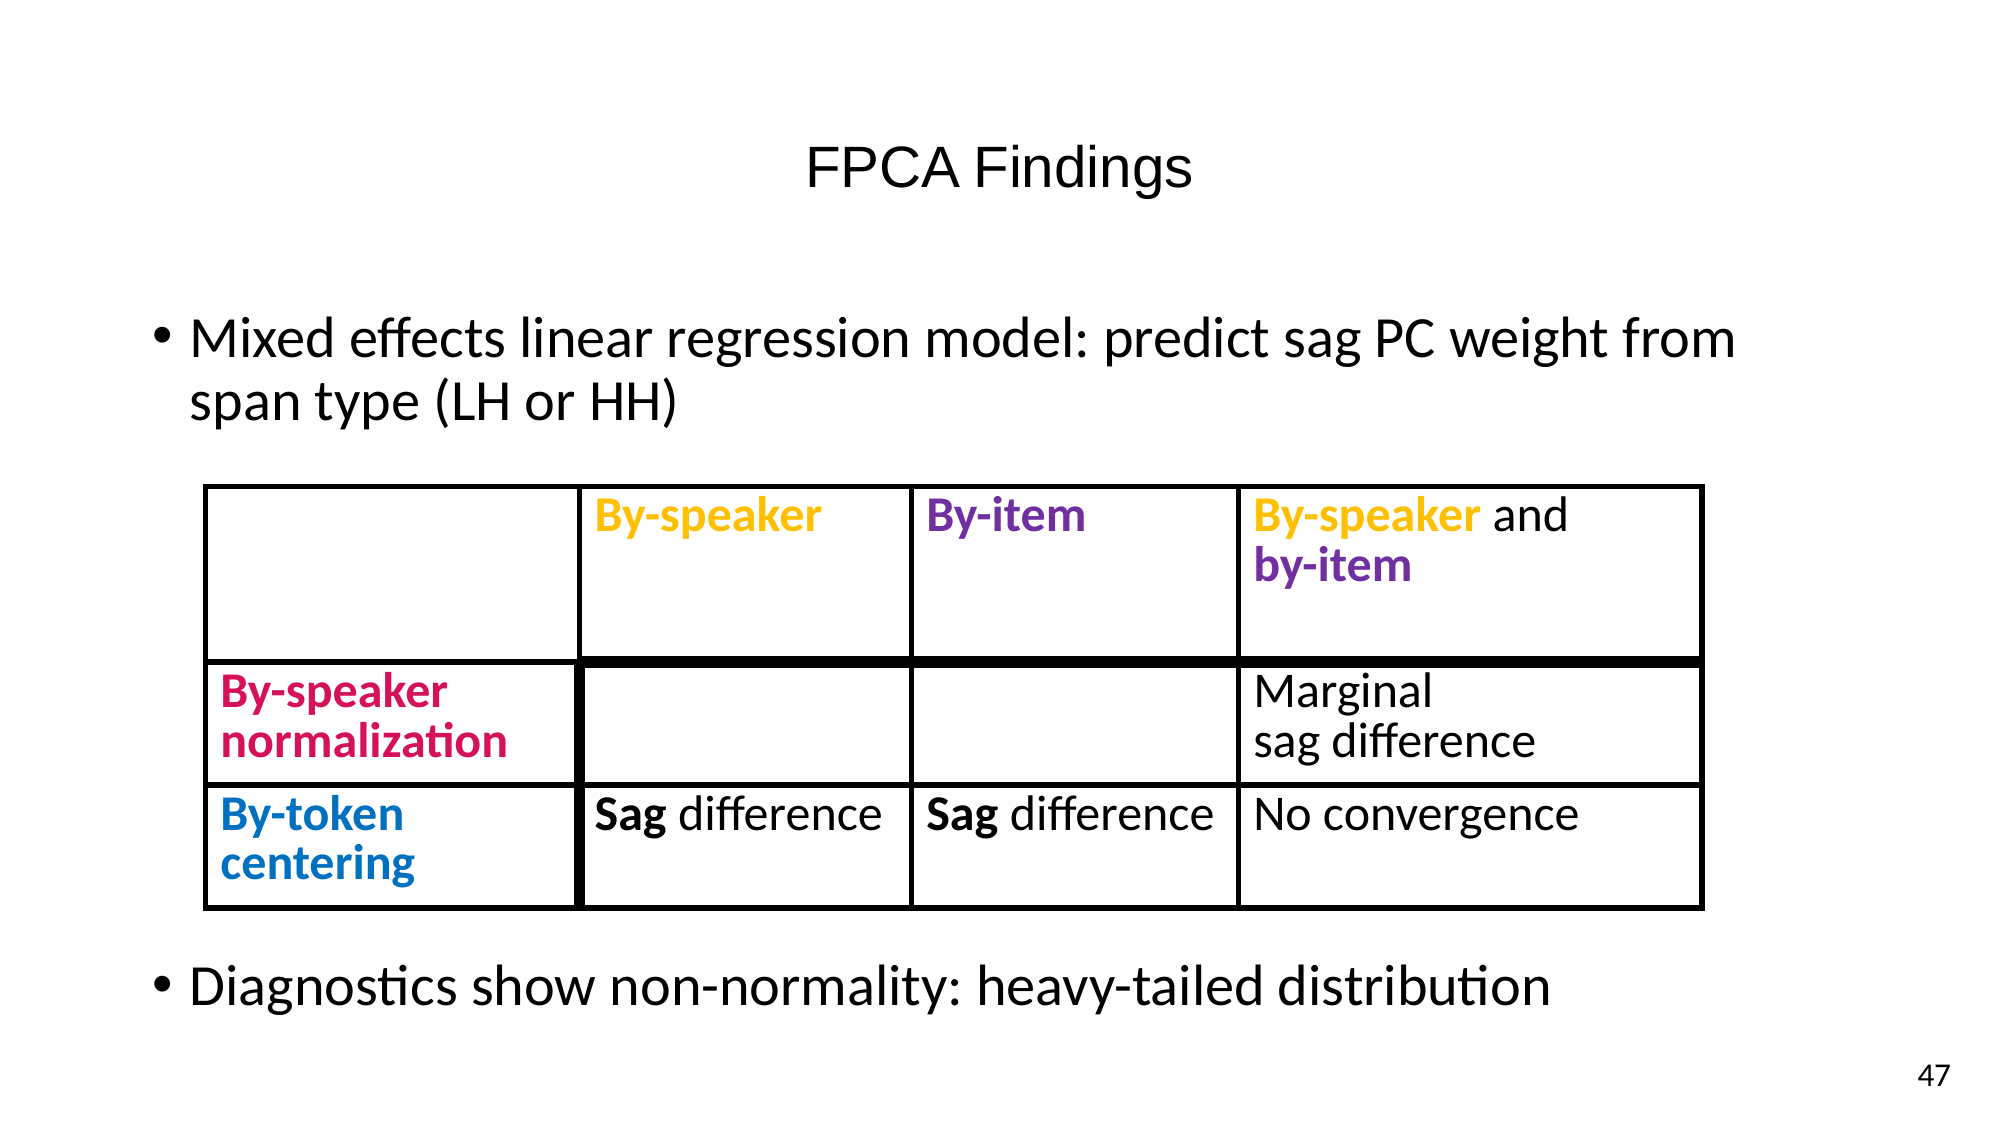

# FPCA Findings
Mixed effects linear regression model: predict sag PC weight from span type (LH or HH)

Diagnostics show non-normality: heavy-tailed distribution
|  | By-speaker | By-item | By-speaker and  by-item |
| --- | --- | --- | --- |
| By-speaker normalization |  |  | Marginal sag difference |
| By-token centering | Sag difference | Sag difference | No convergence |
47